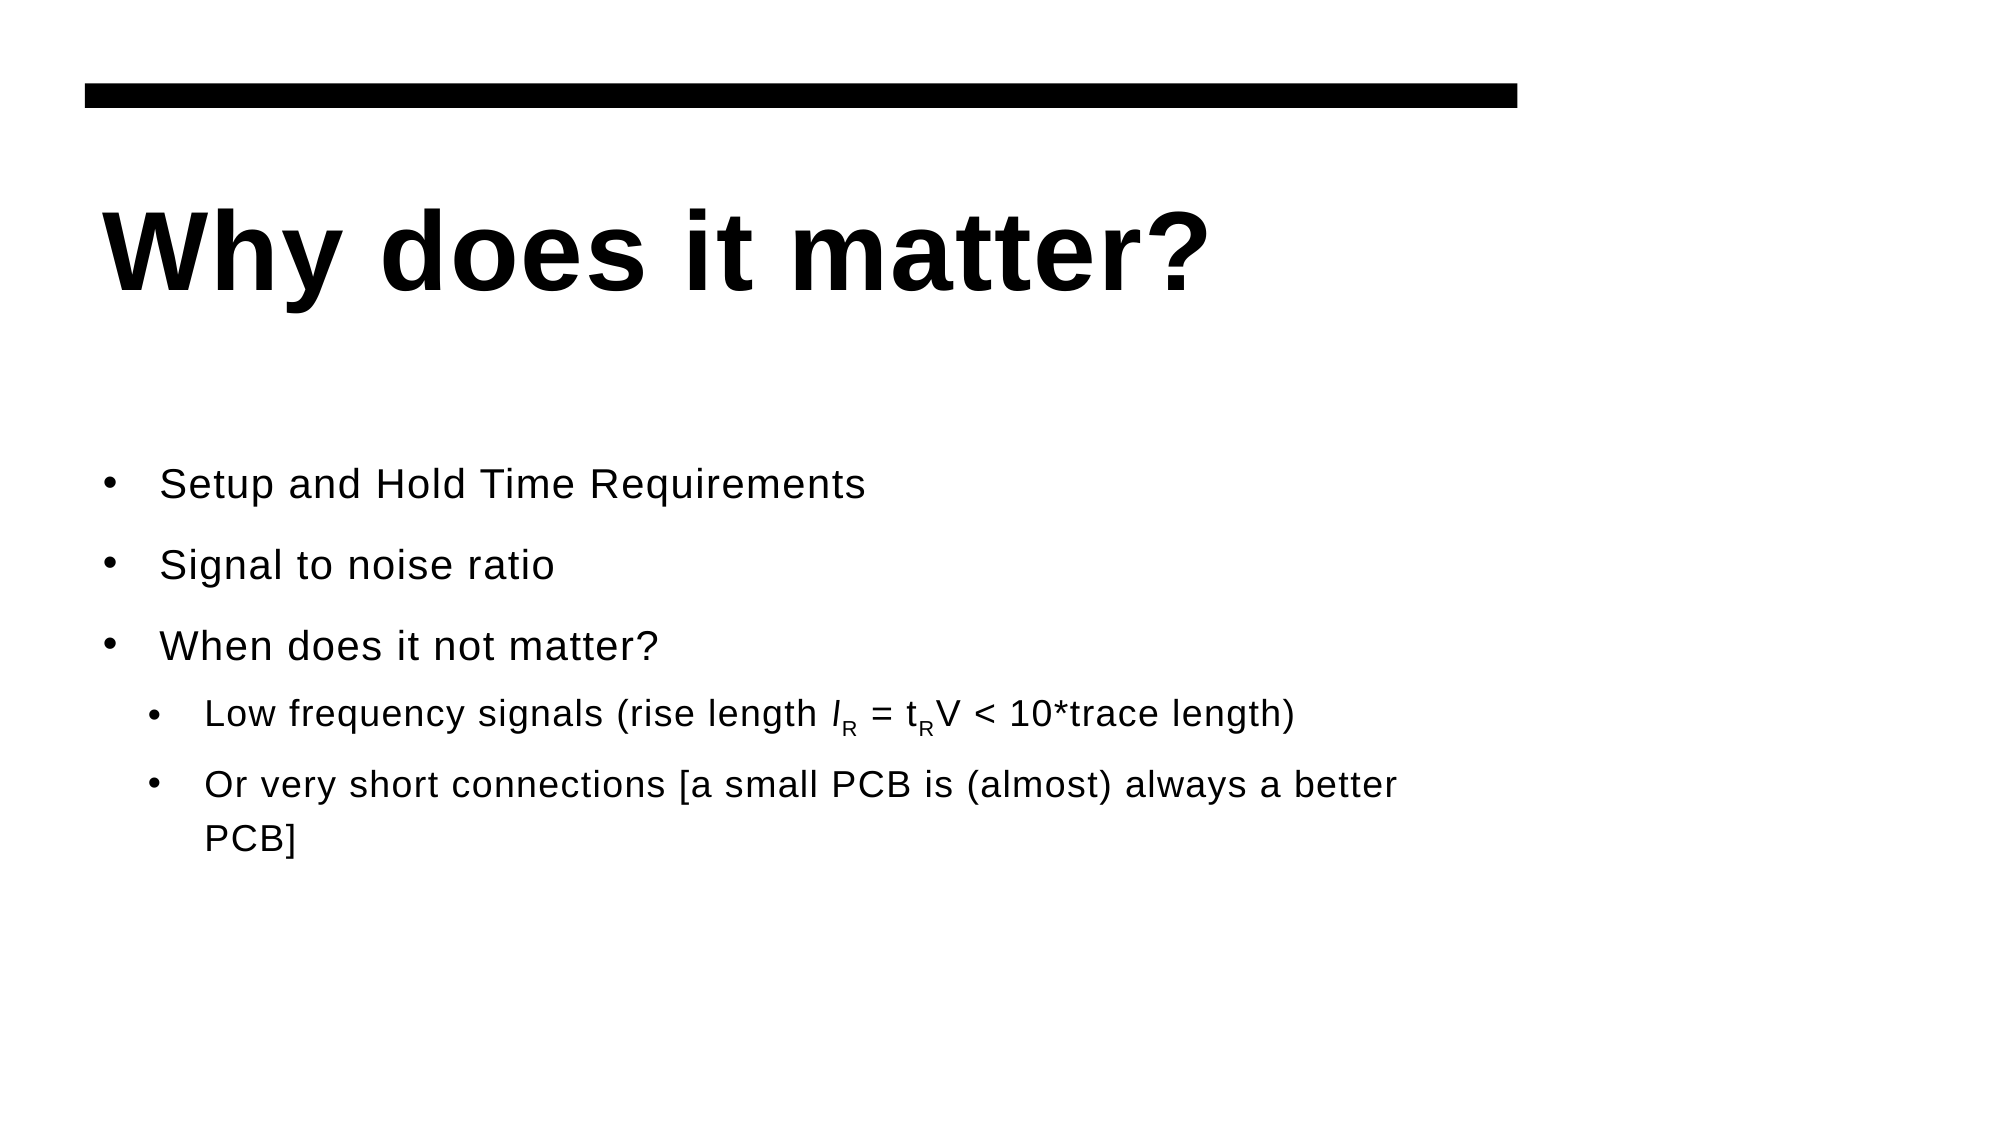

# Why does it matter?
Setup and Hold Time Requirements
Signal to noise ratio
When does it not matter?
Low frequency signals (rise length lR = tRV < 10*trace length)
Or very short connections [a small PCB is (almost) always a better PCB]